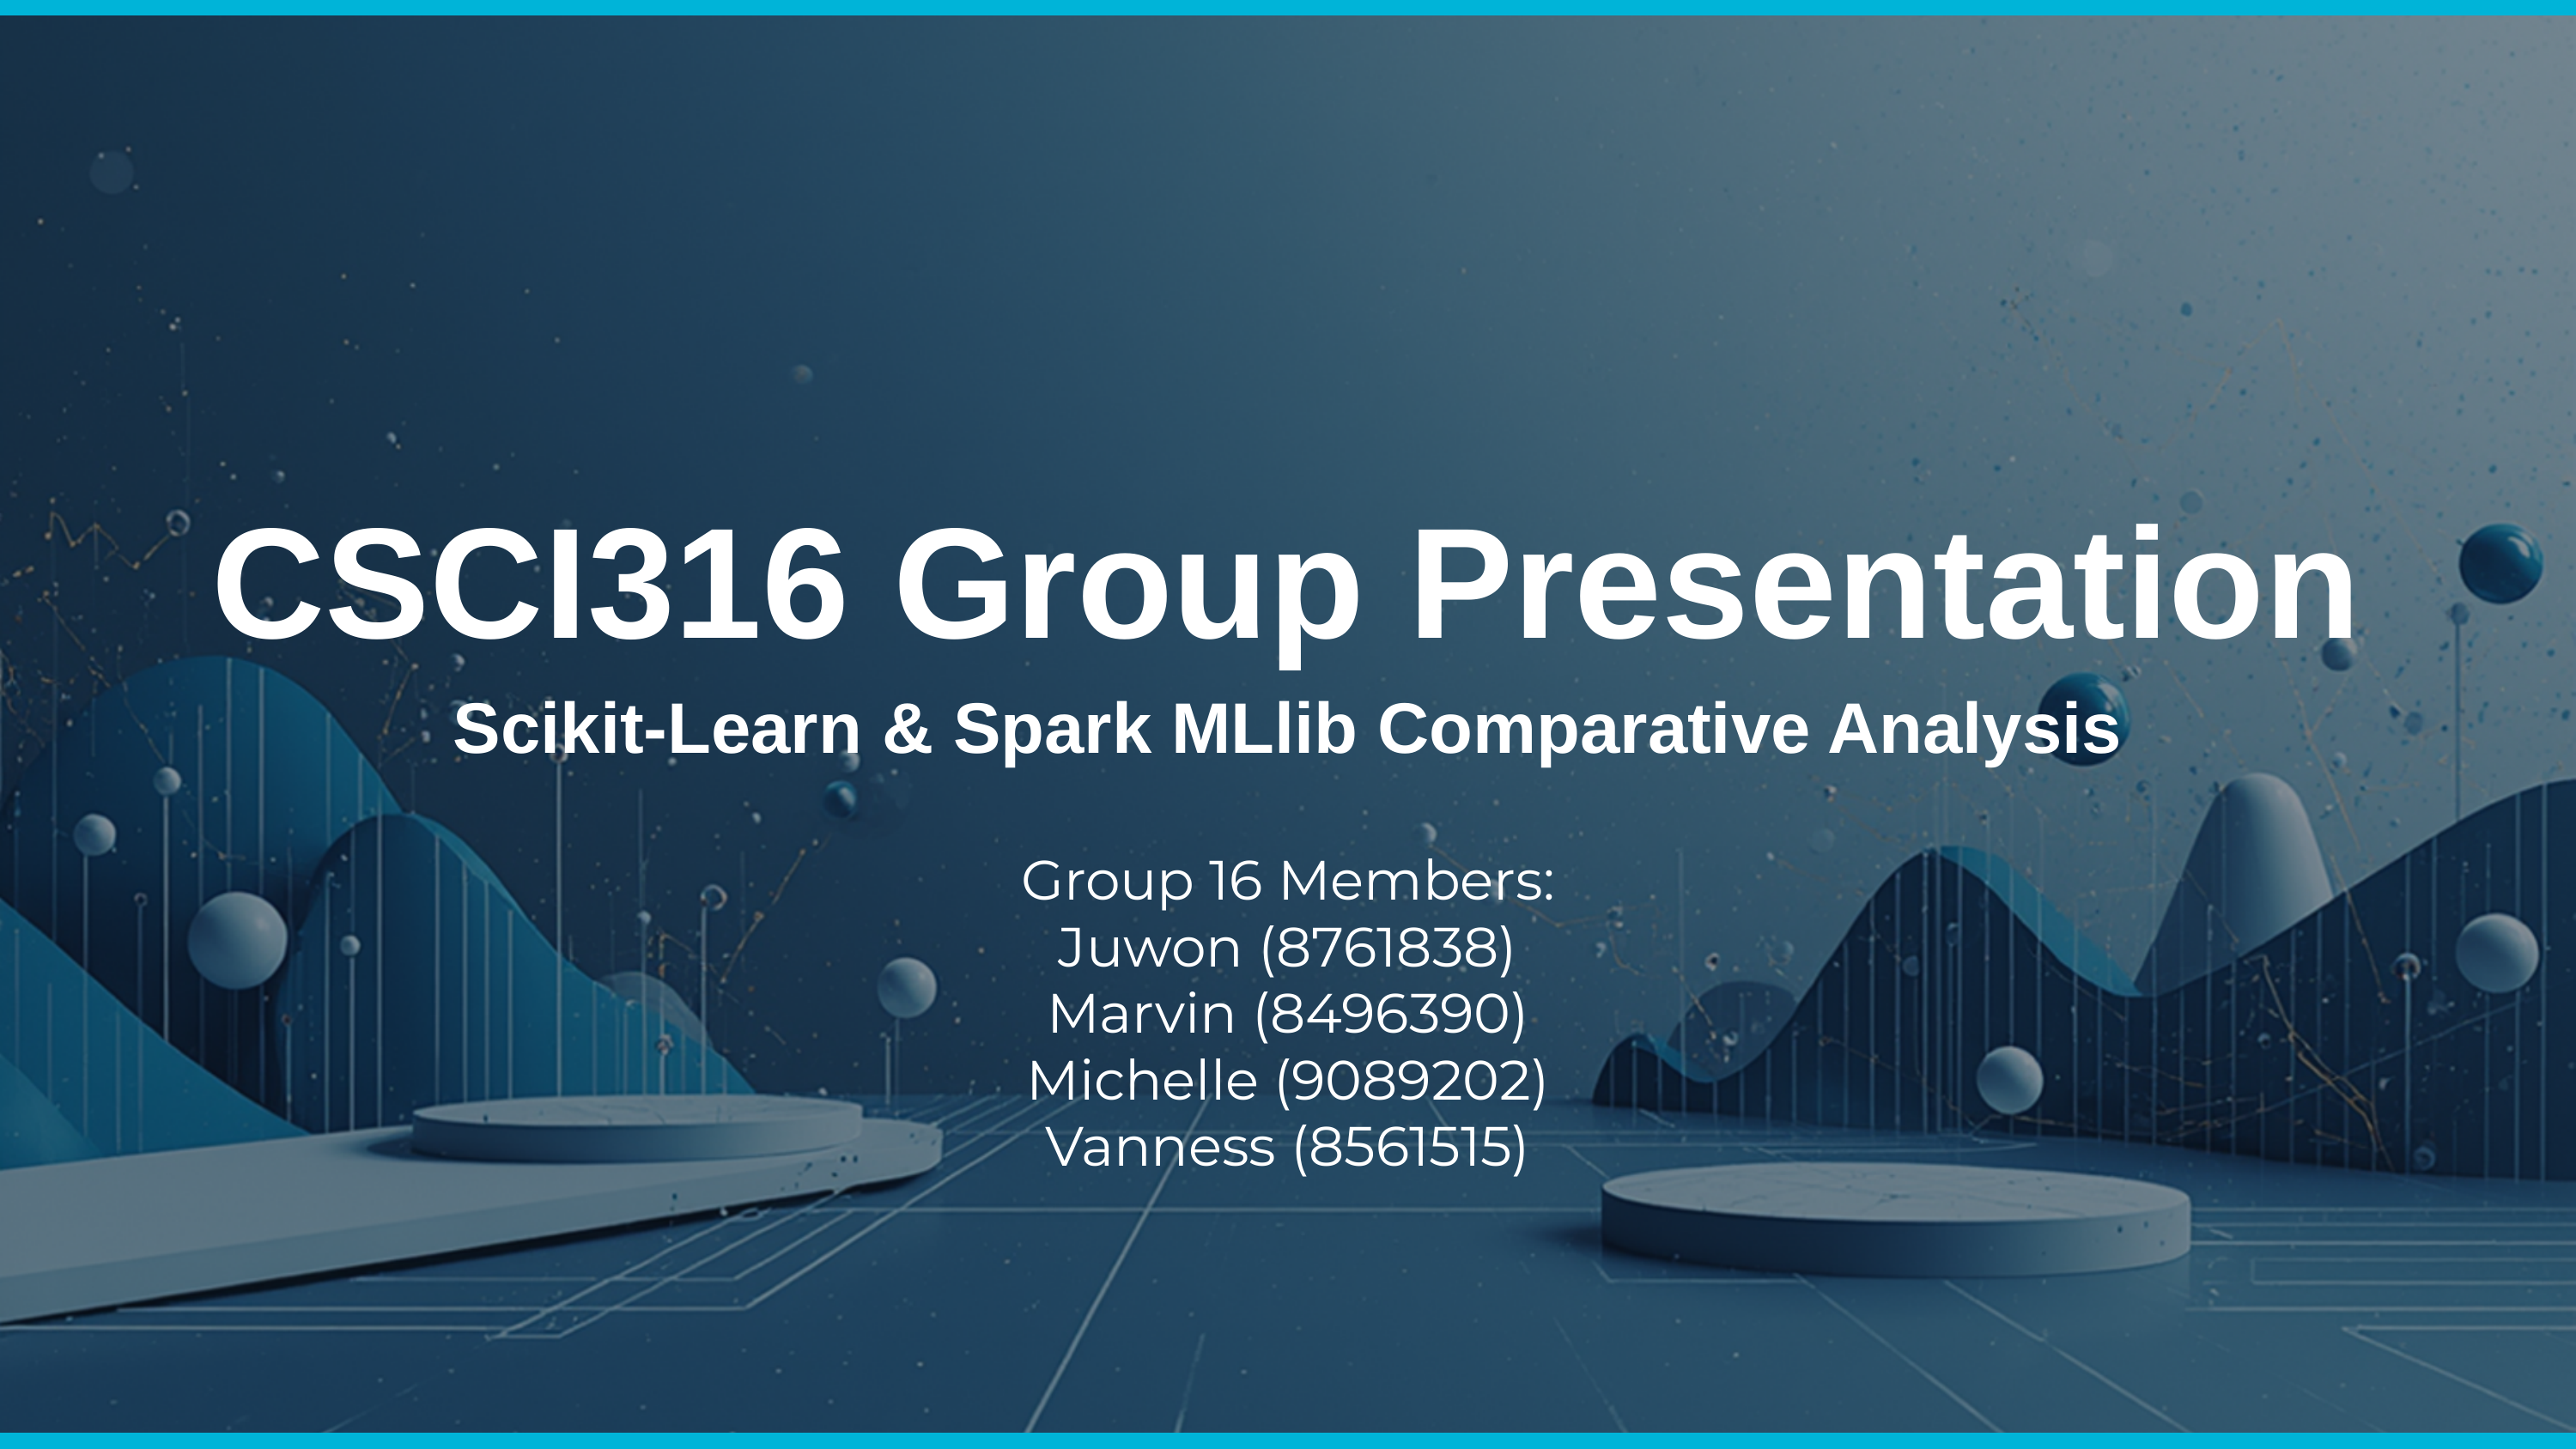

CSCI316 Group Presentation

Scikit-Learn & Spark MLlib Comparative Analysis

Group 16 Members:
Juwon (8761838)
Marvin (8496390)
Michelle (9089202)
Vanness (8561515)